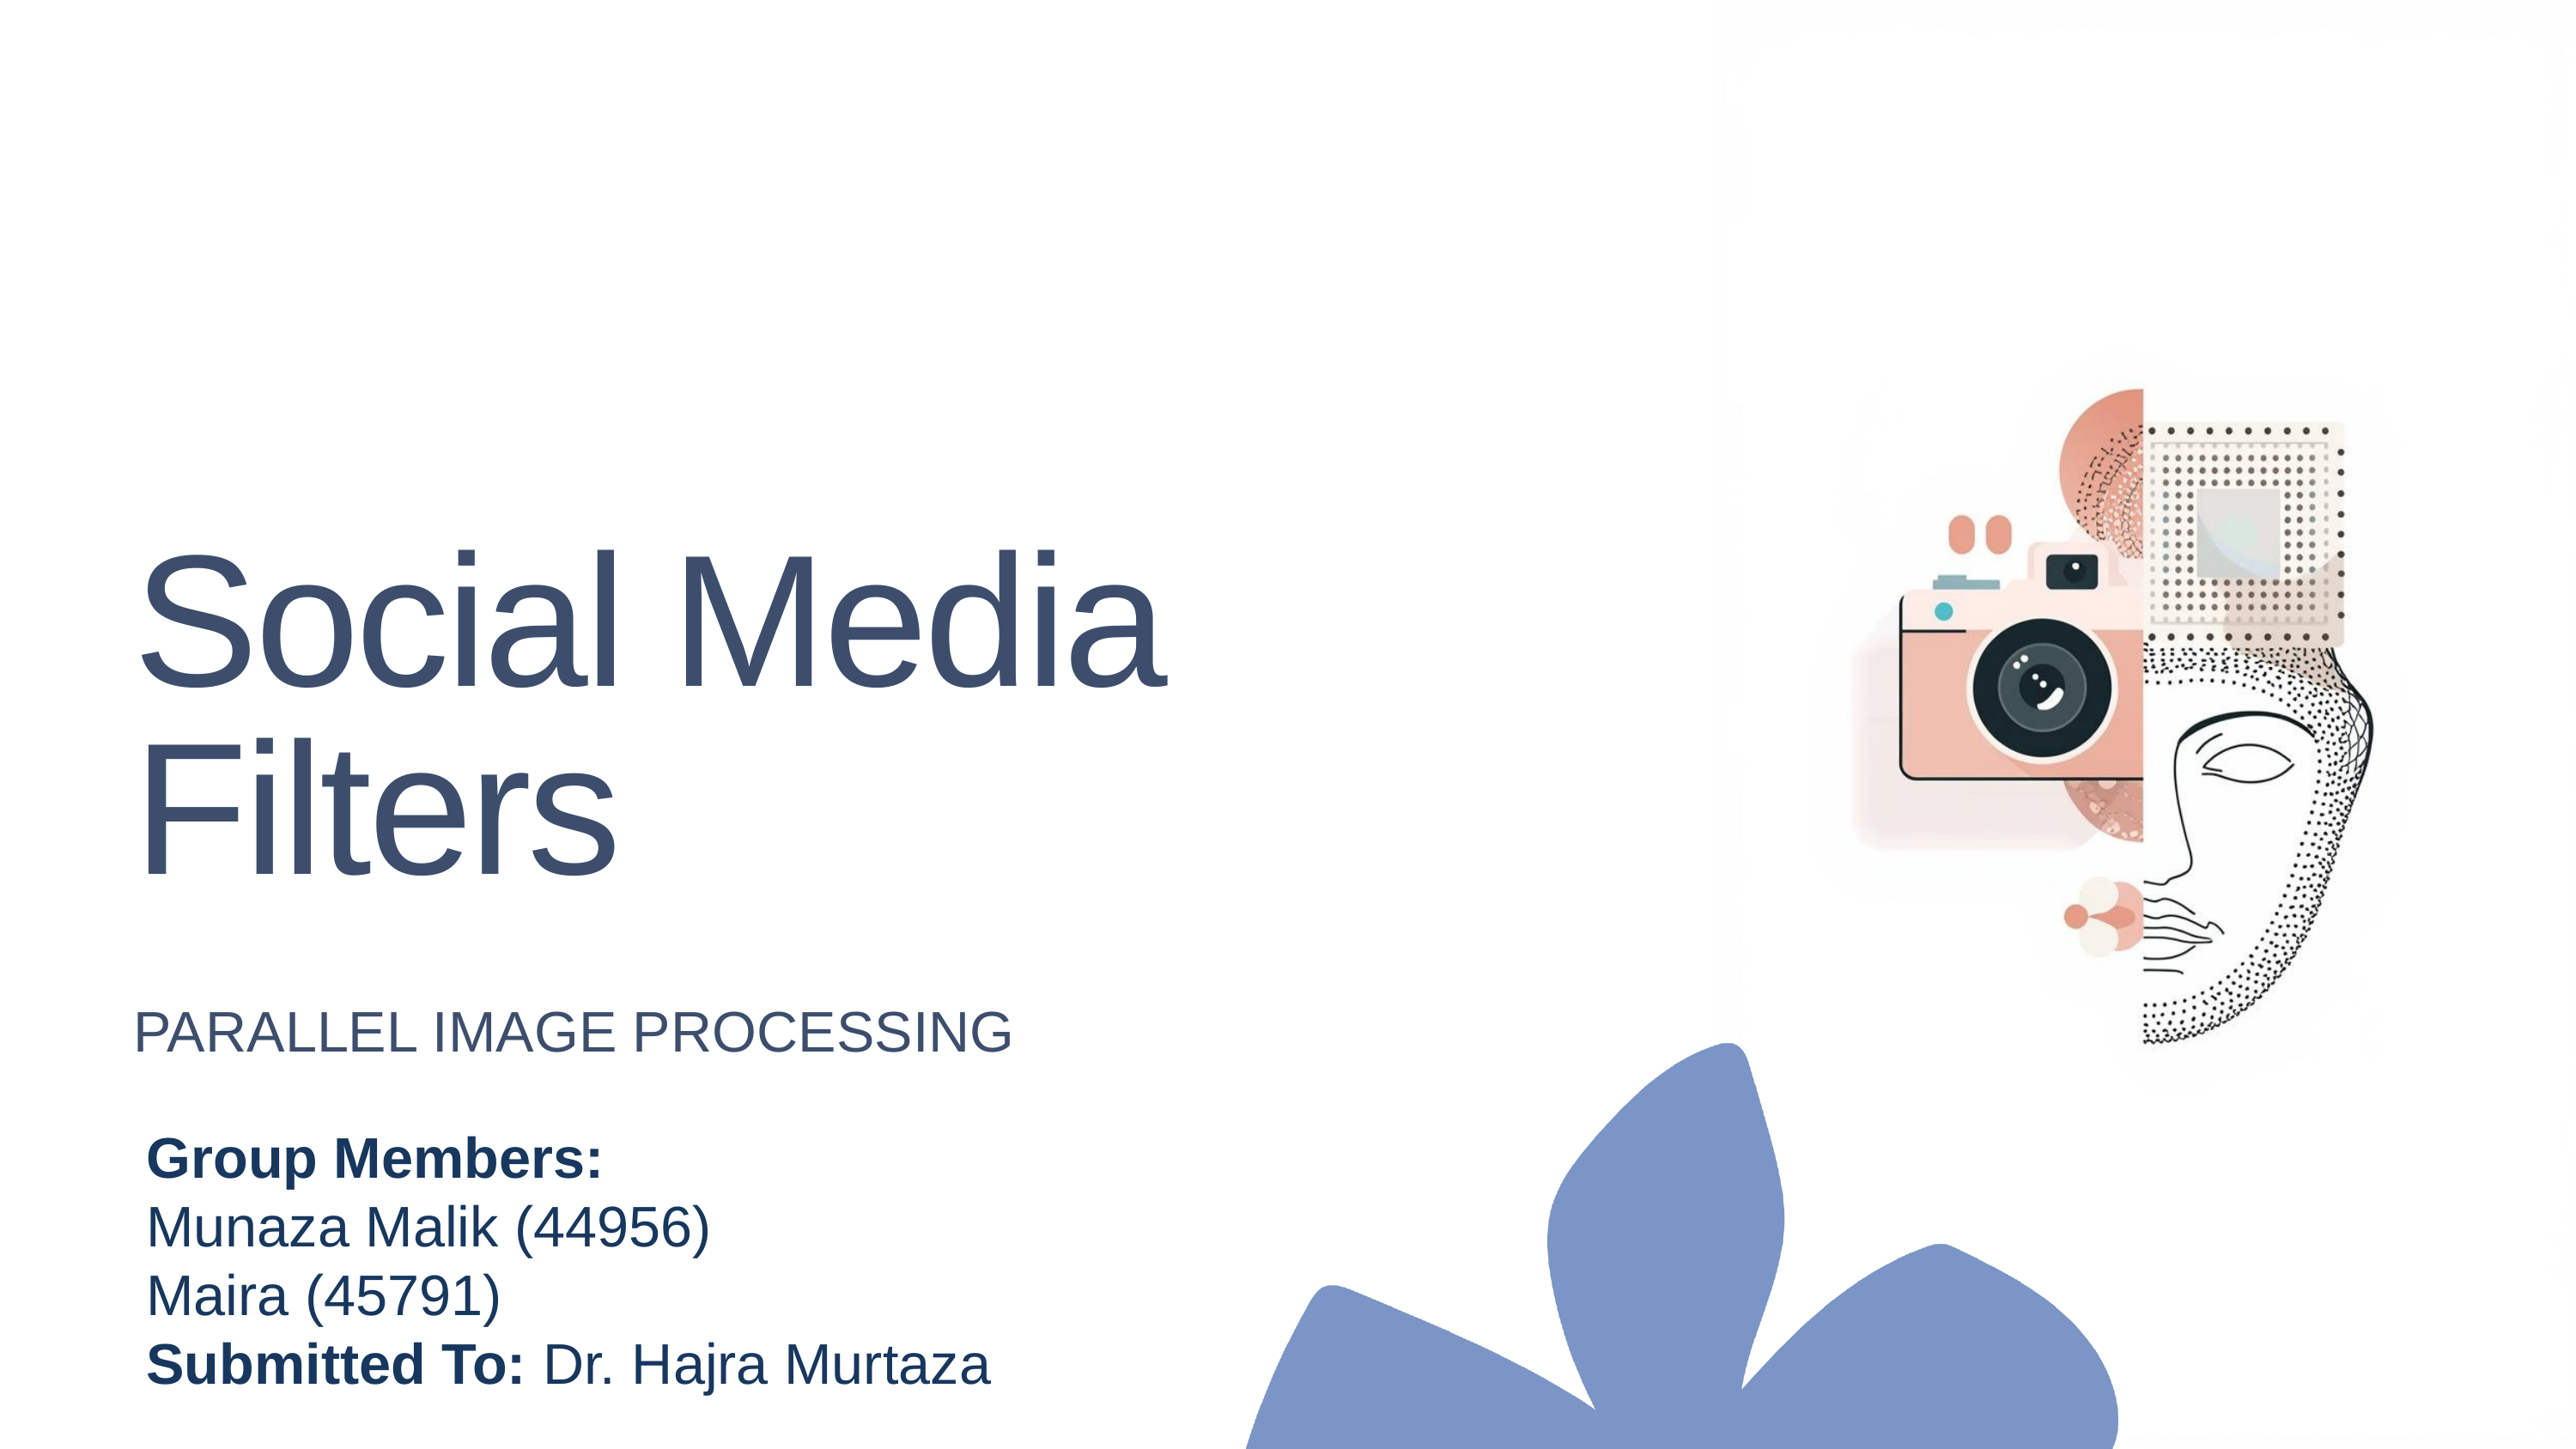

Social Media Filters
PARALLEL IMAGE PROCESSING

Group Members:
Munaza Malik (44956)
Maira (45791)
Submitted To: Dr. Hajra Murtaza